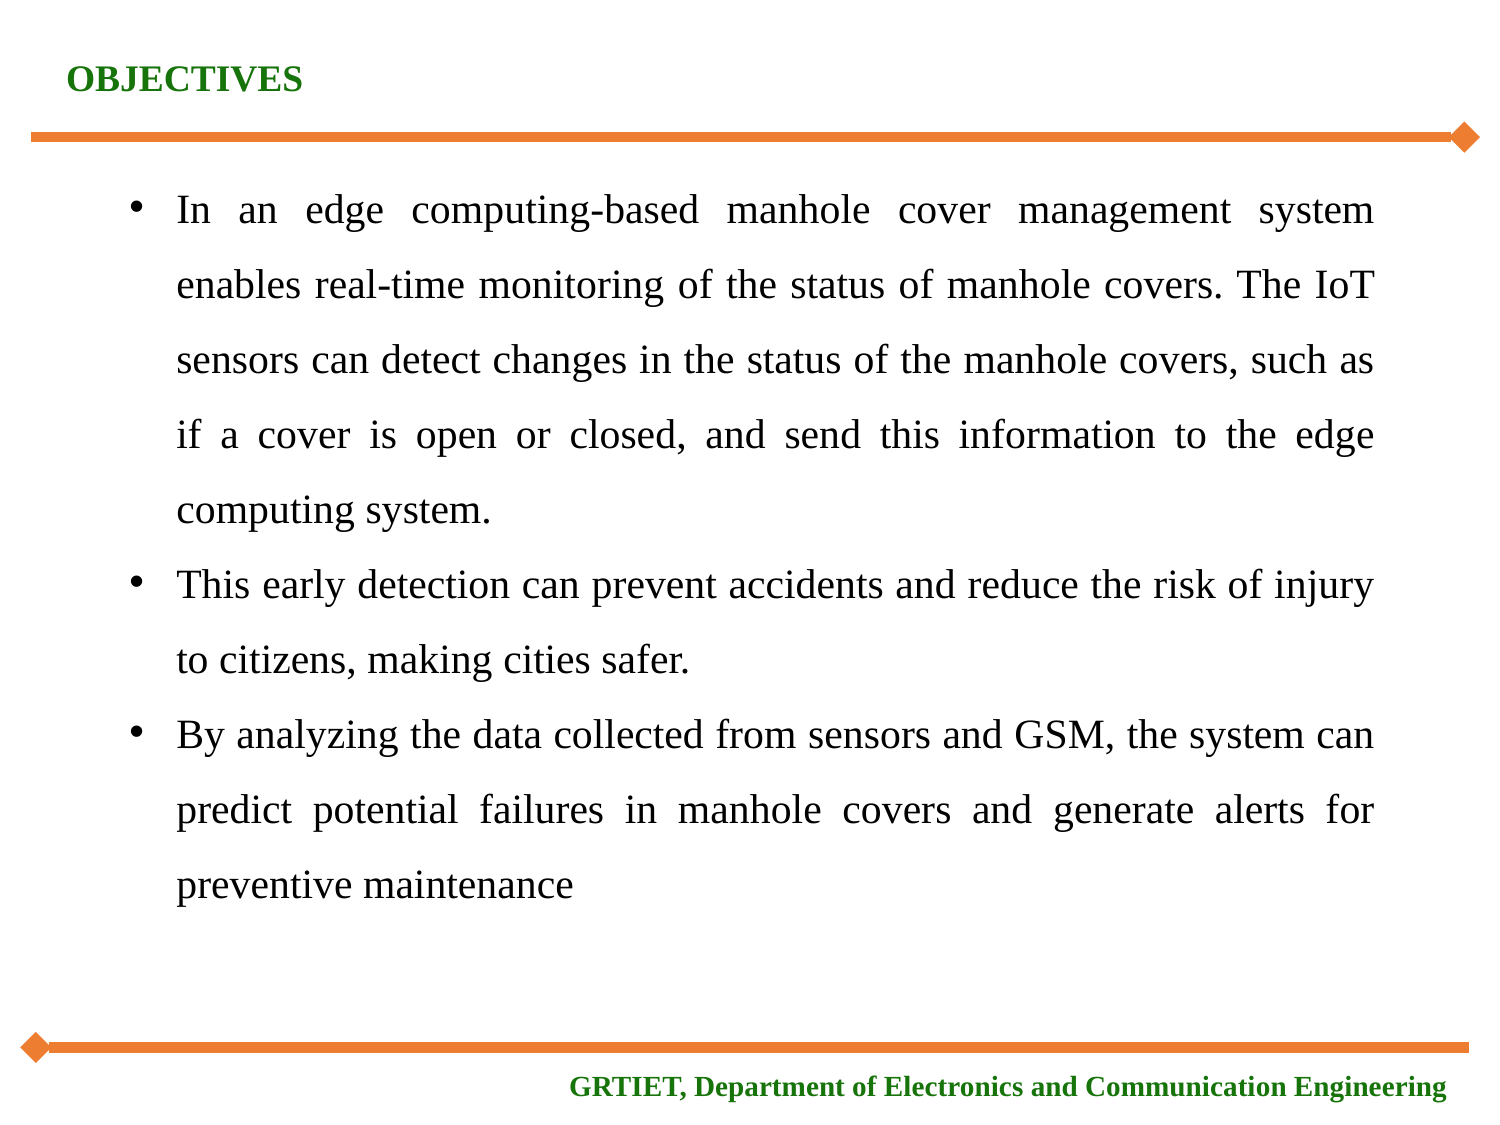

OBJECTIVES
In an edge computing-based manhole cover management system enables real-time monitoring of the status of manhole covers. The IoT sensors can detect changes in the status of the manhole covers, such as if a cover is open or closed, and send this information to the edge computing system.
This early detection can prevent accidents and reduce the risk of injury to citizens, making cities safer.
By analyzing the data collected from sensors and GSM, the system can predict potential failures in manhole covers and generate alerts for preventive maintenance

GRTIET, Department of Electronics and Communication Engineering